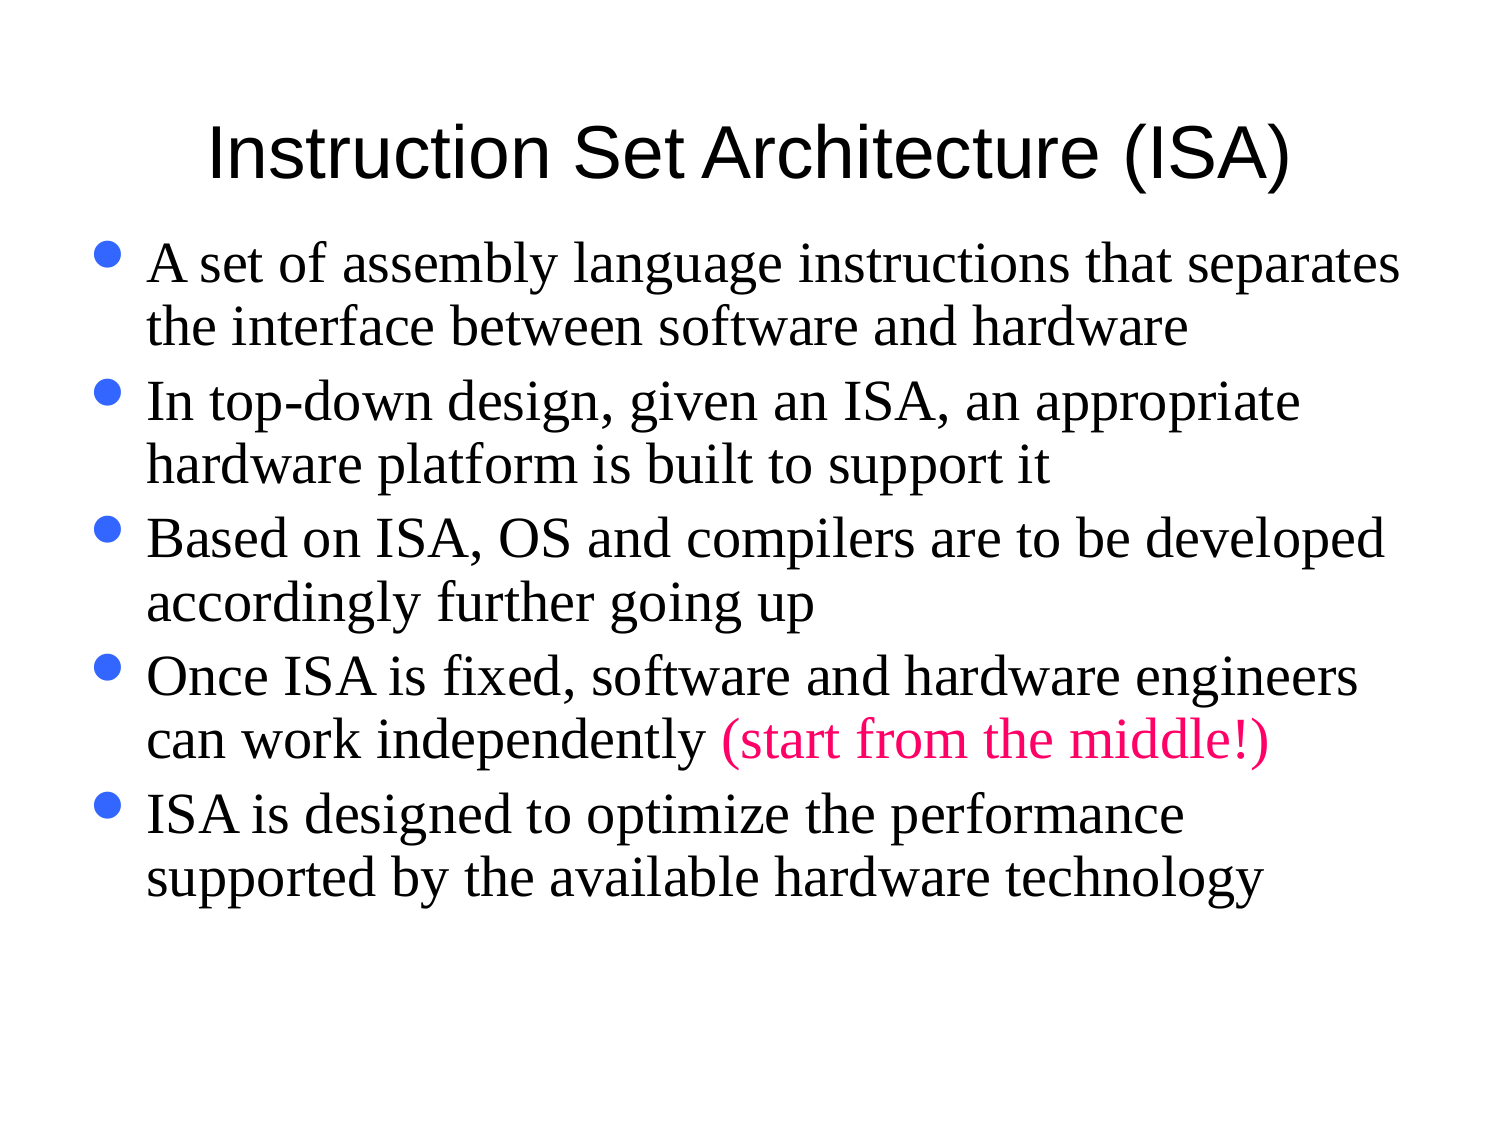

16
# Instruction Set Architecture (ISA)
A set of assembly language instructions that separates the interface between software and hardware
In top-down design, given an ISA, an appropriate hardware platform is built to support it
Based on ISA, OS and compilers are to be developed accordingly further going up
Once ISA is fixed, software and hardware engineers can work independently (start from the middle!)
ISA is designed to optimize the performance supported by the available hardware technology.
ELEC 5200-001/6200-001 Lecture 1
Spring 2016, Jan 13